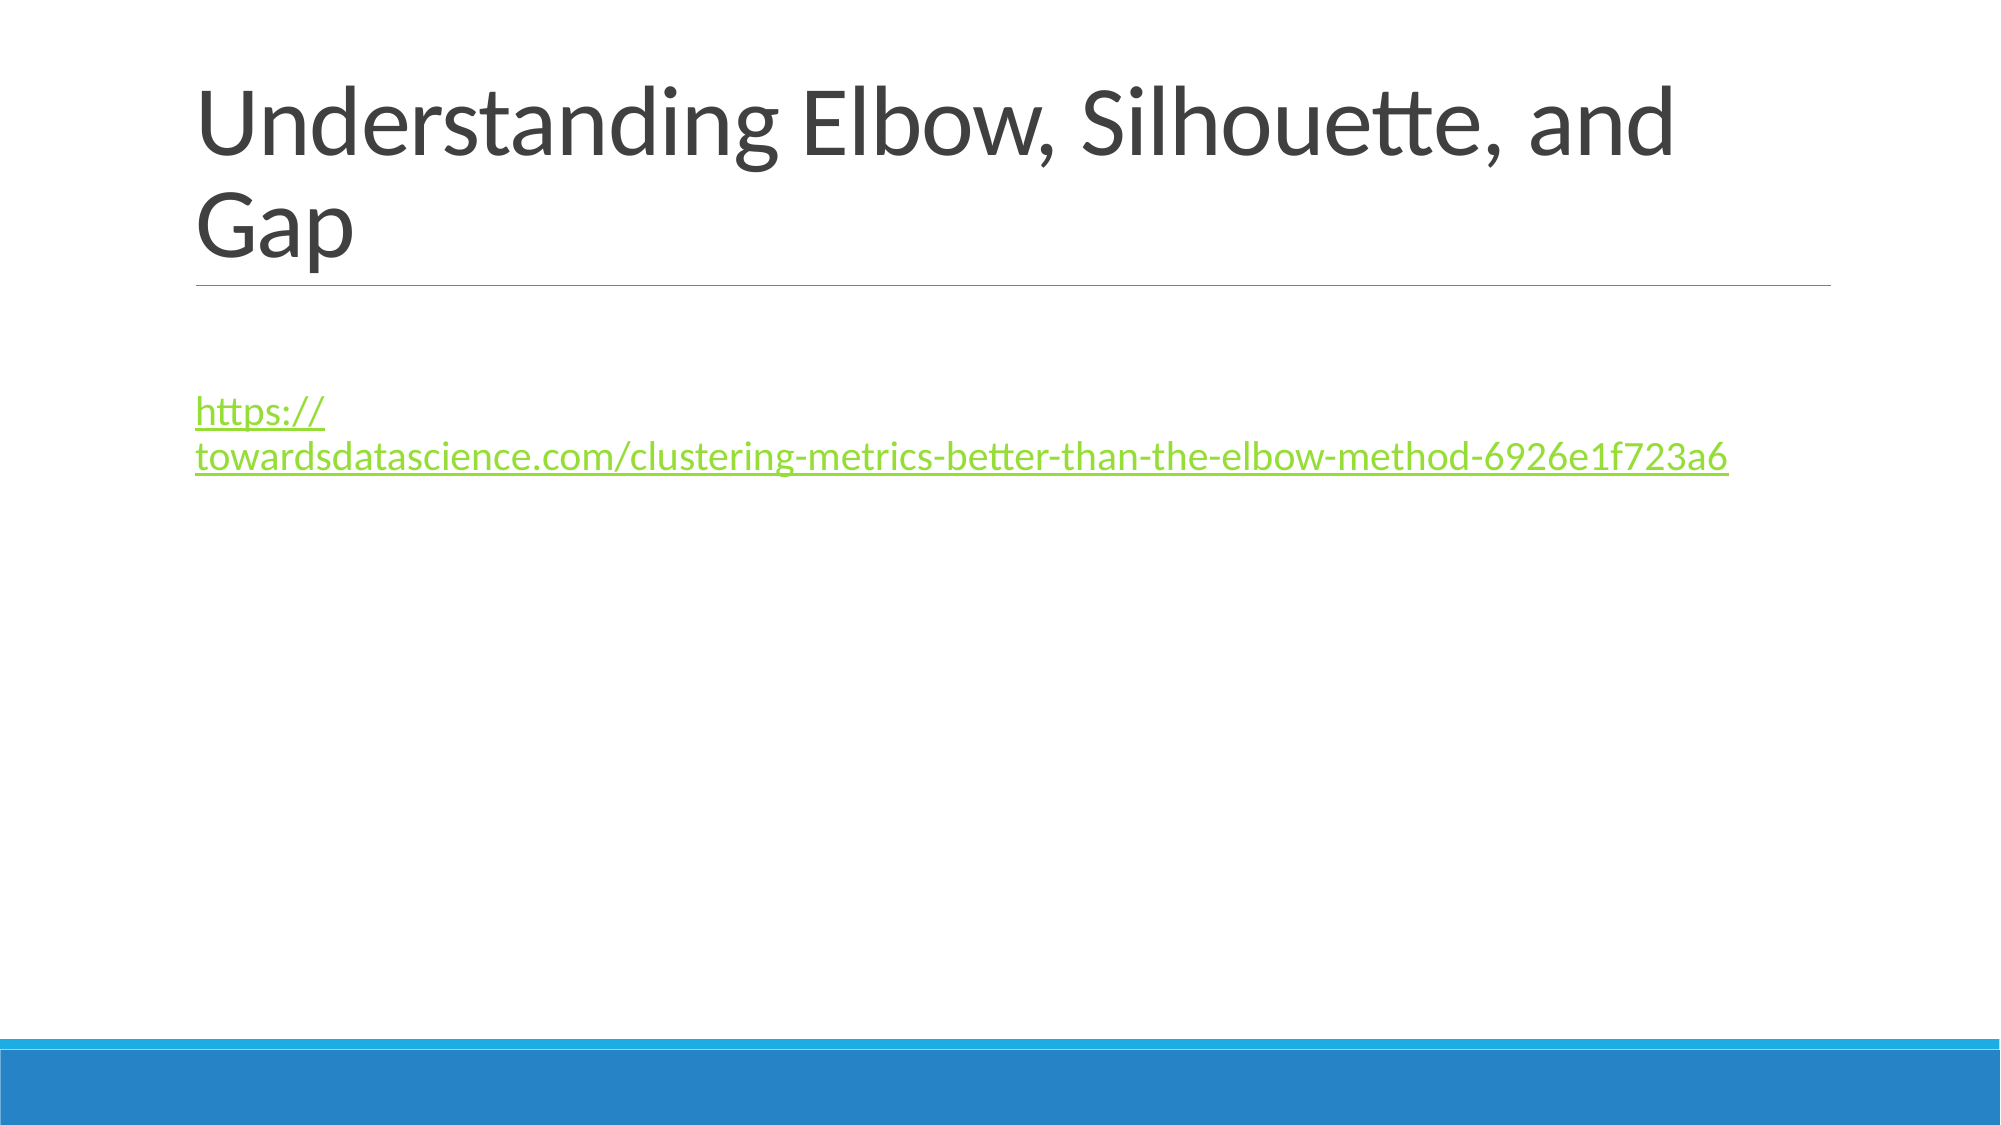

# Understanding Elbow, Silhouette, and Gap

https://towardsdatascience.com/clustering-metrics-better-than-the-elbow-method-6926e1f723a6